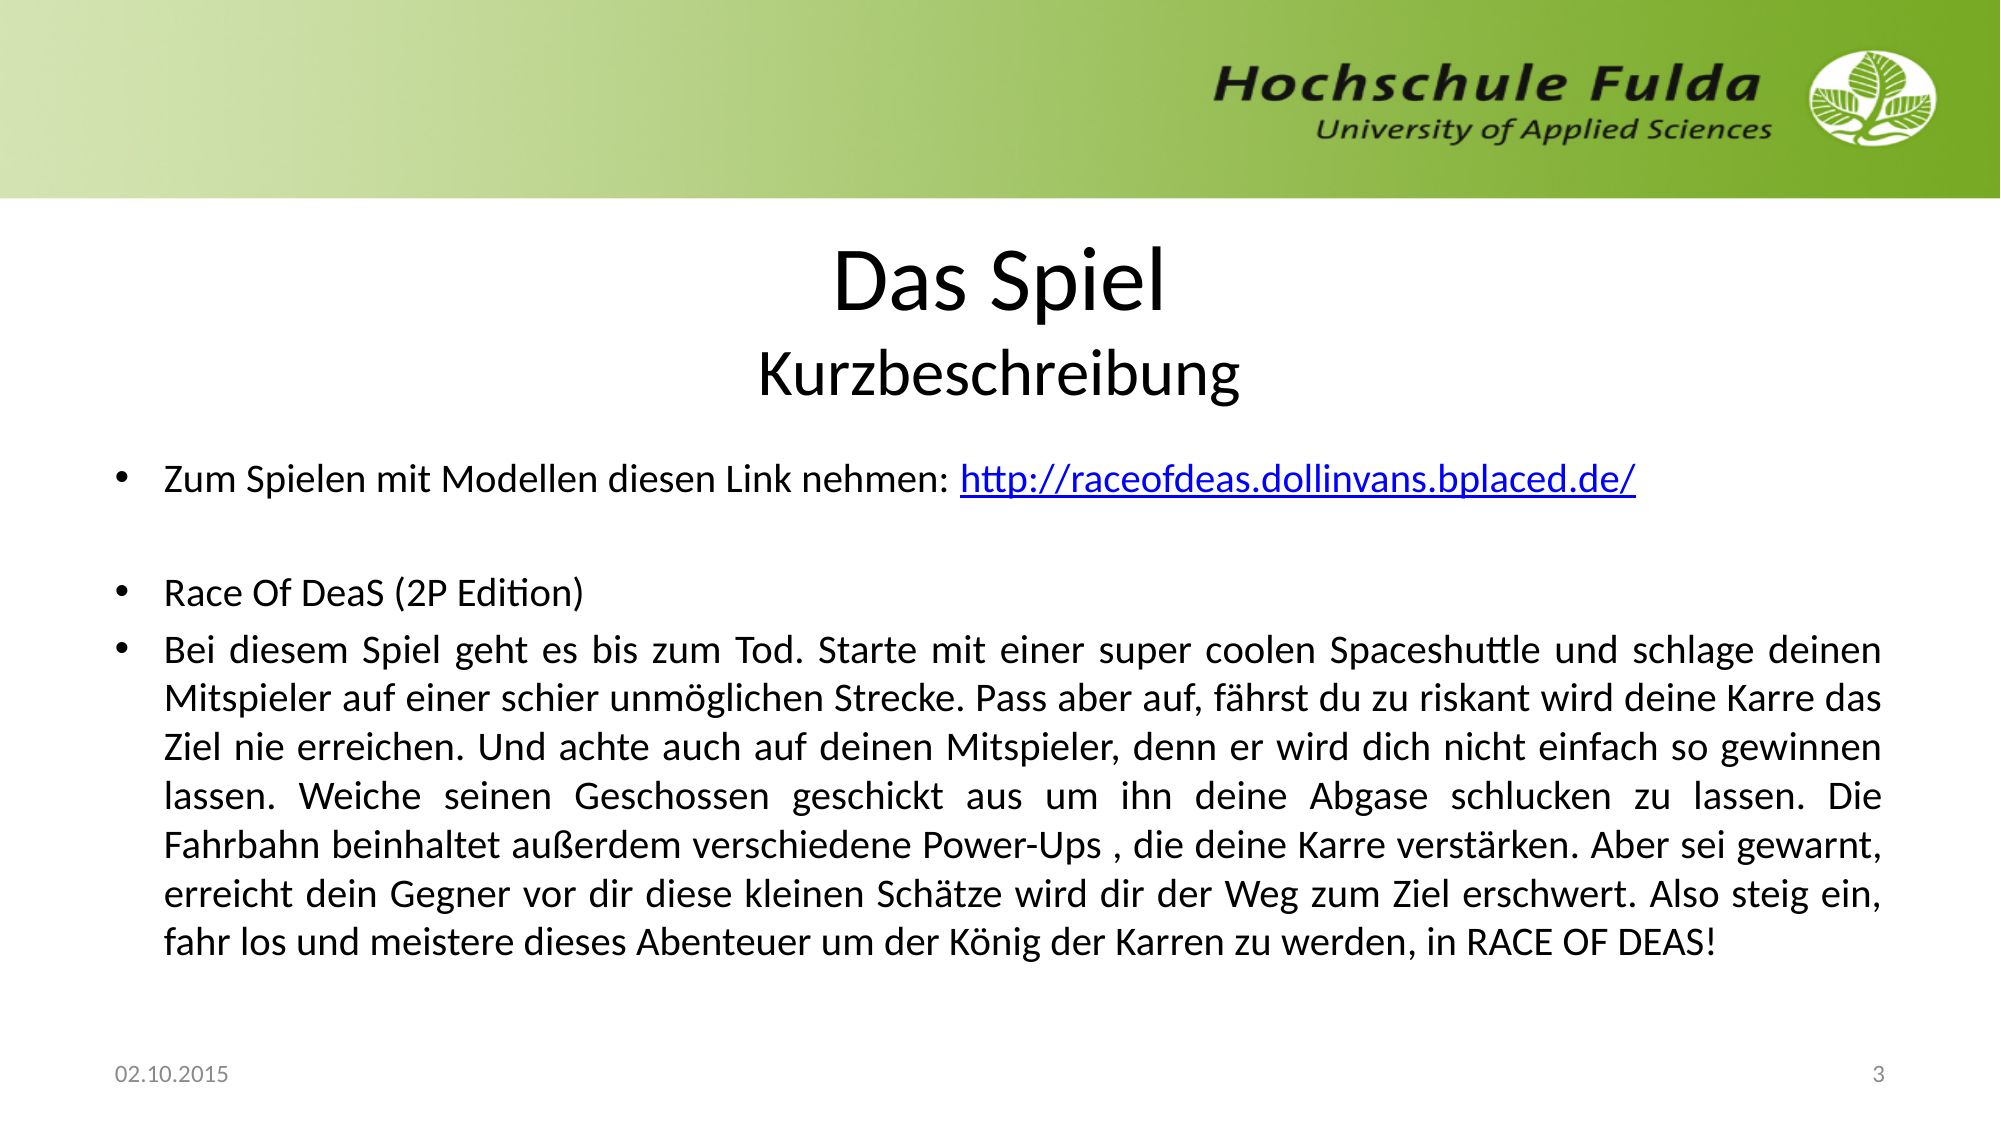

# Das Spiel Kurzbeschreibung
Zum Spielen mit Modellen diesen Link nehmen: http://raceofdeas.dollinvans.bplaced.de/

Race Of DeaS (2P Edition)
Bei diesem Spiel geht es bis zum Tod. Starte mit einer super coolen Spaceshuttle und schlage deinen Mitspieler auf einer schier unmöglichen Strecke. Pass aber auf, fährst du zu riskant wird deine Karre das Ziel nie erreichen. Und achte auch auf deinen Mitspieler, denn er wird dich nicht einfach so gewinnen lassen. Weiche seinen Geschossen geschickt aus um ihn deine Abgase schlucken zu lassen. Die Fahrbahn beinhaltet außerdem verschiedene Power-Ups , die deine Karre verstärken. Aber sei gewarnt, erreicht dein Gegner vor dir diese kleinen Schätze wird dir der Weg zum Ziel erschwert. Also steig ein, fahr los und meistere dieses Abenteuer um der König der Karren zu werden, in RACE OF DEAS!

02.10.2015
3